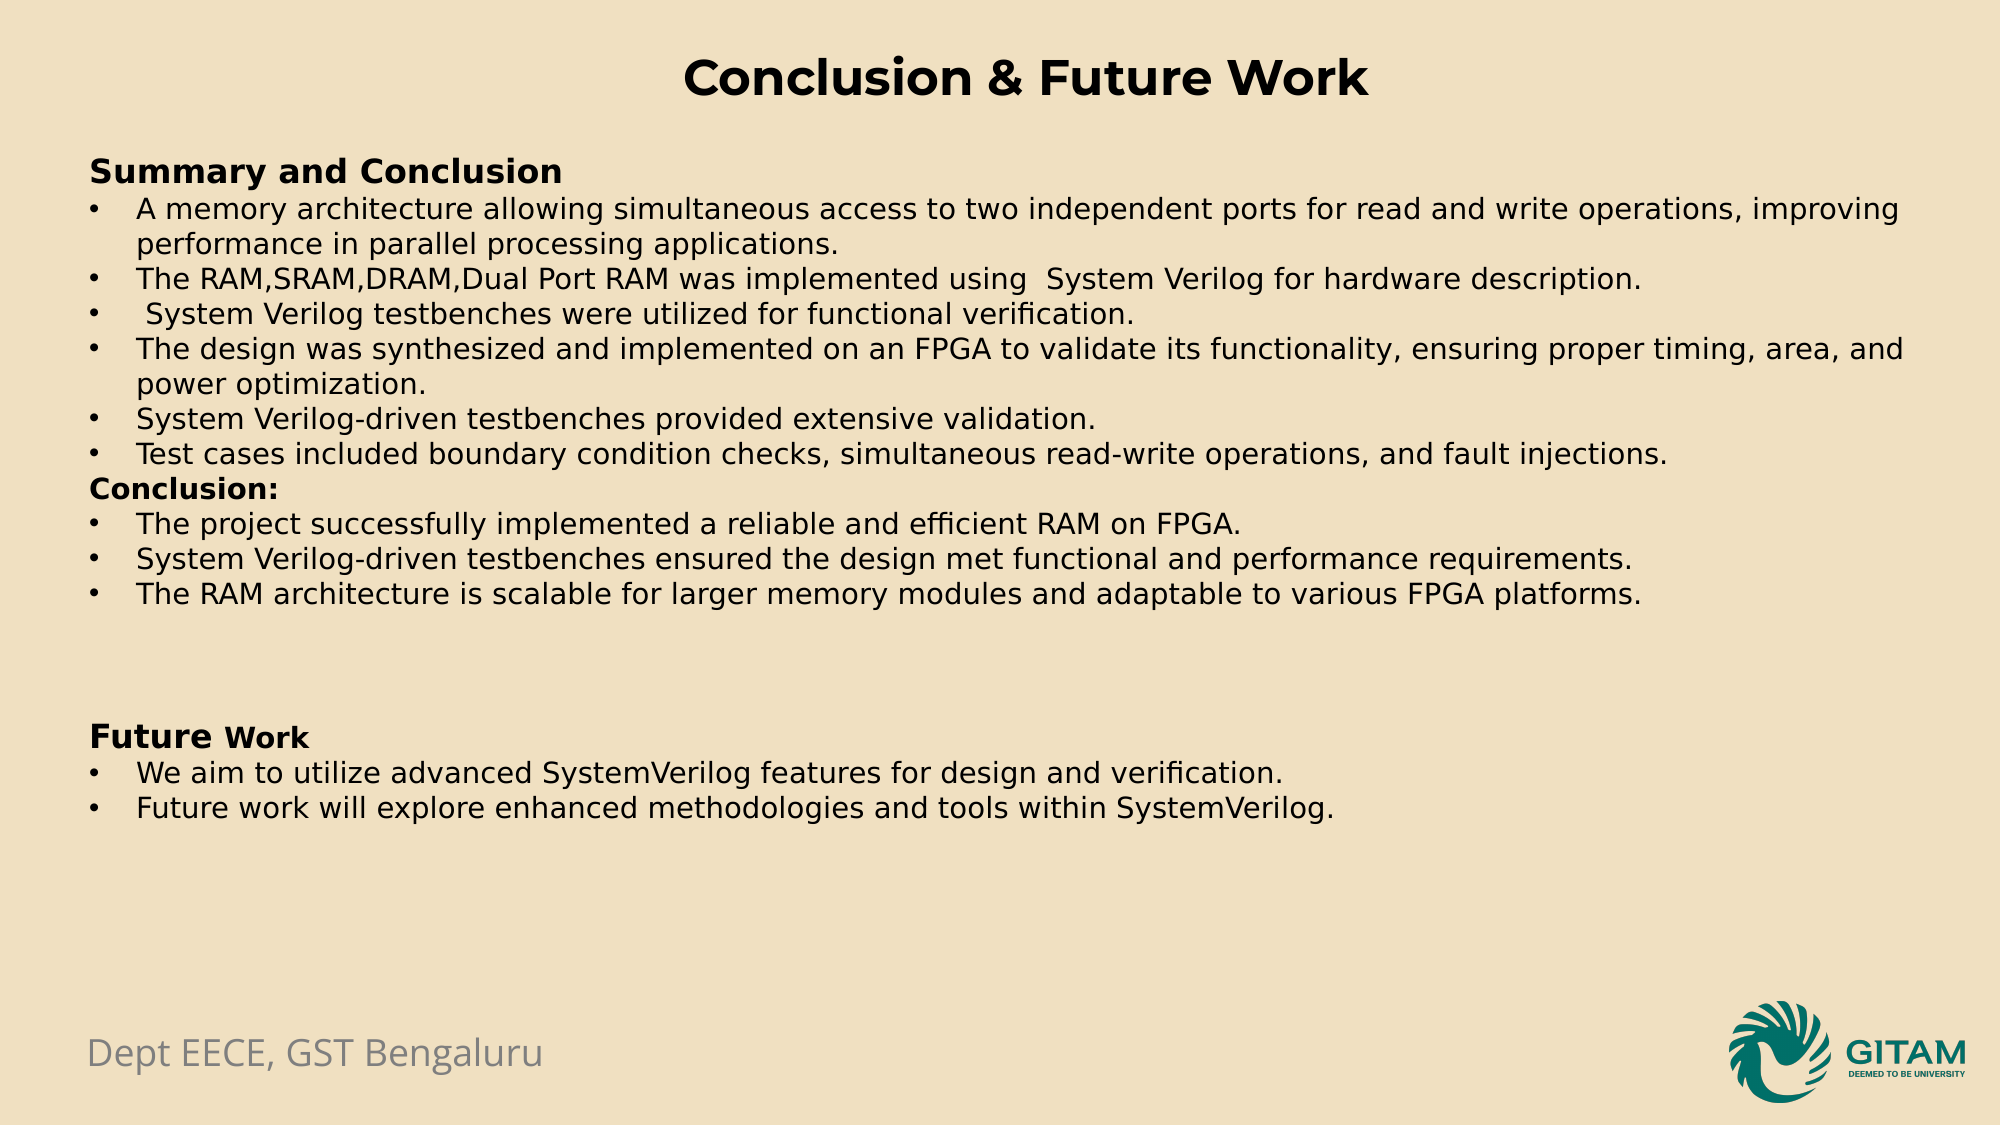

Conclusion & Future Work
Summary and Conclusion
A memory architecture allowing simultaneous access to two independent ports for read and write operations, improving performance in parallel processing applications.
The RAM,SRAM,DRAM,Dual Port RAM was implemented using  System Verilog for hardware description.
 System Verilog testbenches were utilized for functional verification.
The design was synthesized and implemented on an FPGA to validate its functionality, ensuring proper timing, area, and power optimization.
System Verilog-driven testbenches provided extensive validation.
Test cases included boundary condition checks, simultaneous read-write operations, and fault injections.
Conclusion:
The project successfully implemented a reliable and efficient RAM on FPGA.
System Verilog-driven testbenches ensured the design met functional and performance requirements.
The RAM architecture is scalable for larger memory modules and adaptable to various FPGA platforms.

Future Work
We aim to utilize advanced SystemVerilog features for design and verification.
Future work will explore enhanced methodologies and tools within SystemVerilog.

19